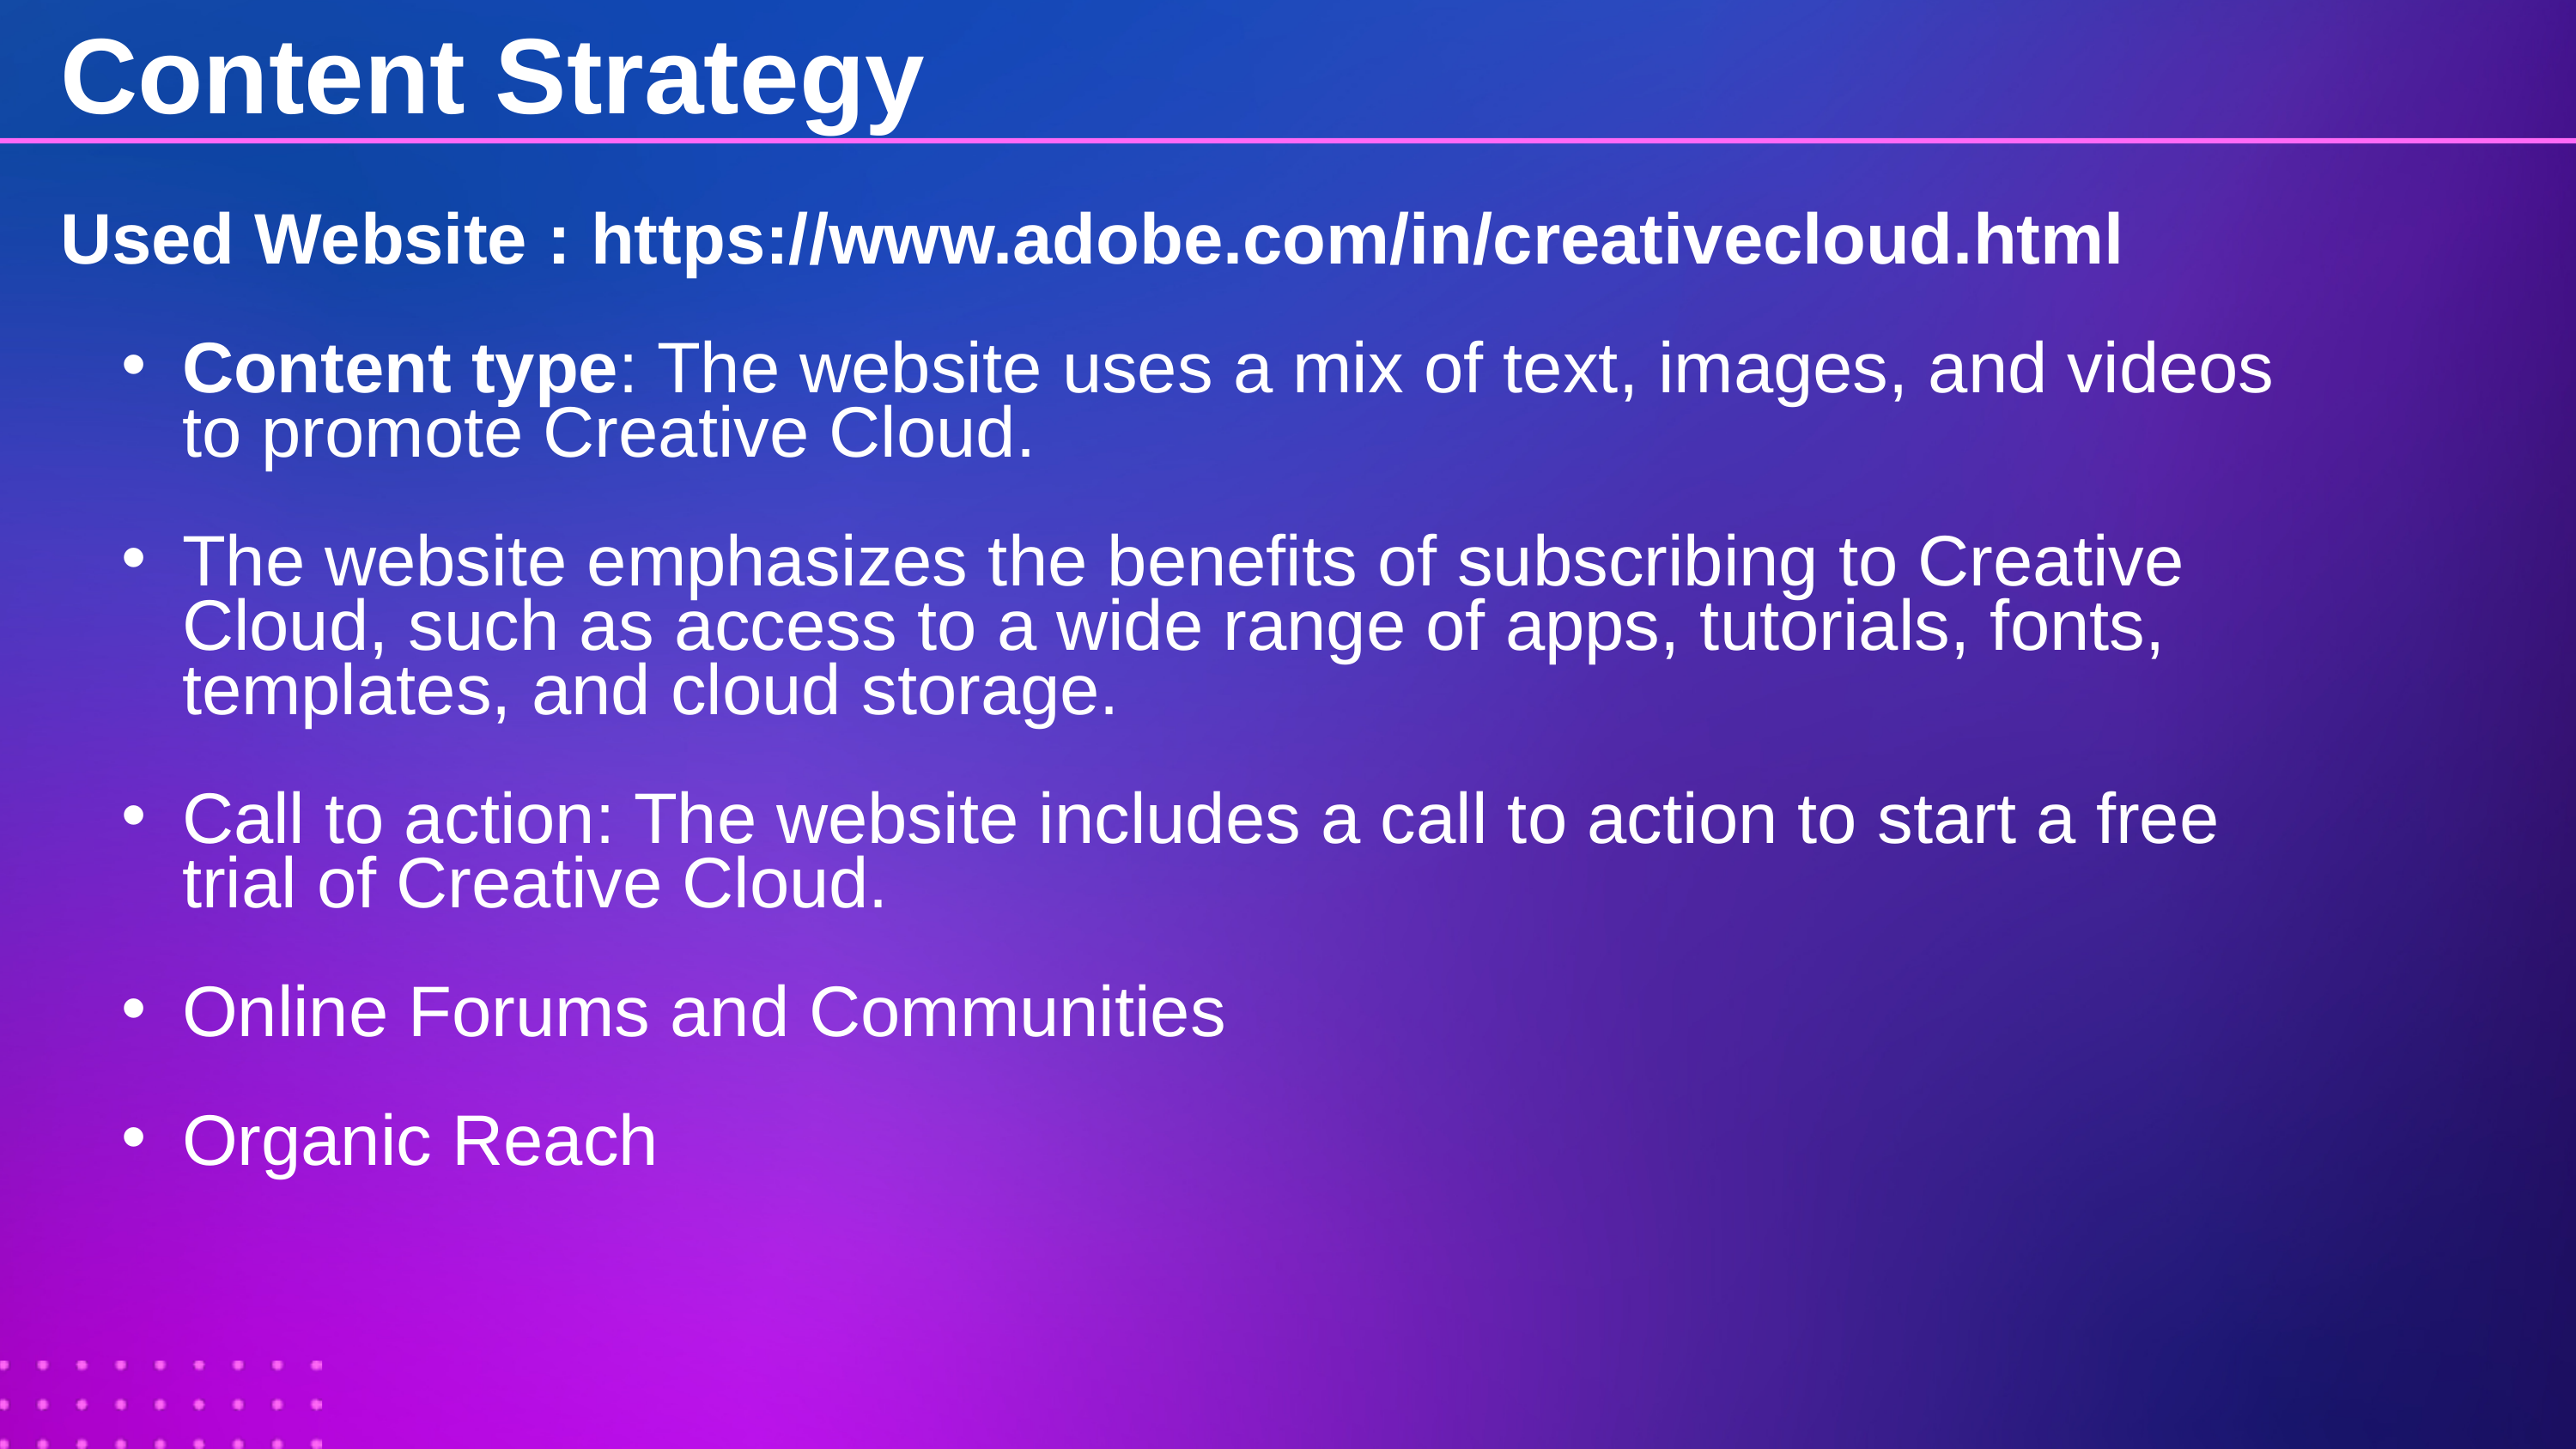

Content Strategy

Used Website : https://www.adobe.com/in/creativecloud.html

Content type: The website uses a mix of text, images, and videos to promote Creative Cloud.

The website emphasizes the benefits of subscribing to Creative Cloud, such as access to a wide range of apps, tutorials, fonts, templates, and cloud storage.

Call to action: The website includes a call to action to start a free trial of Creative Cloud.

Online Forums and Communities

Organic Reach